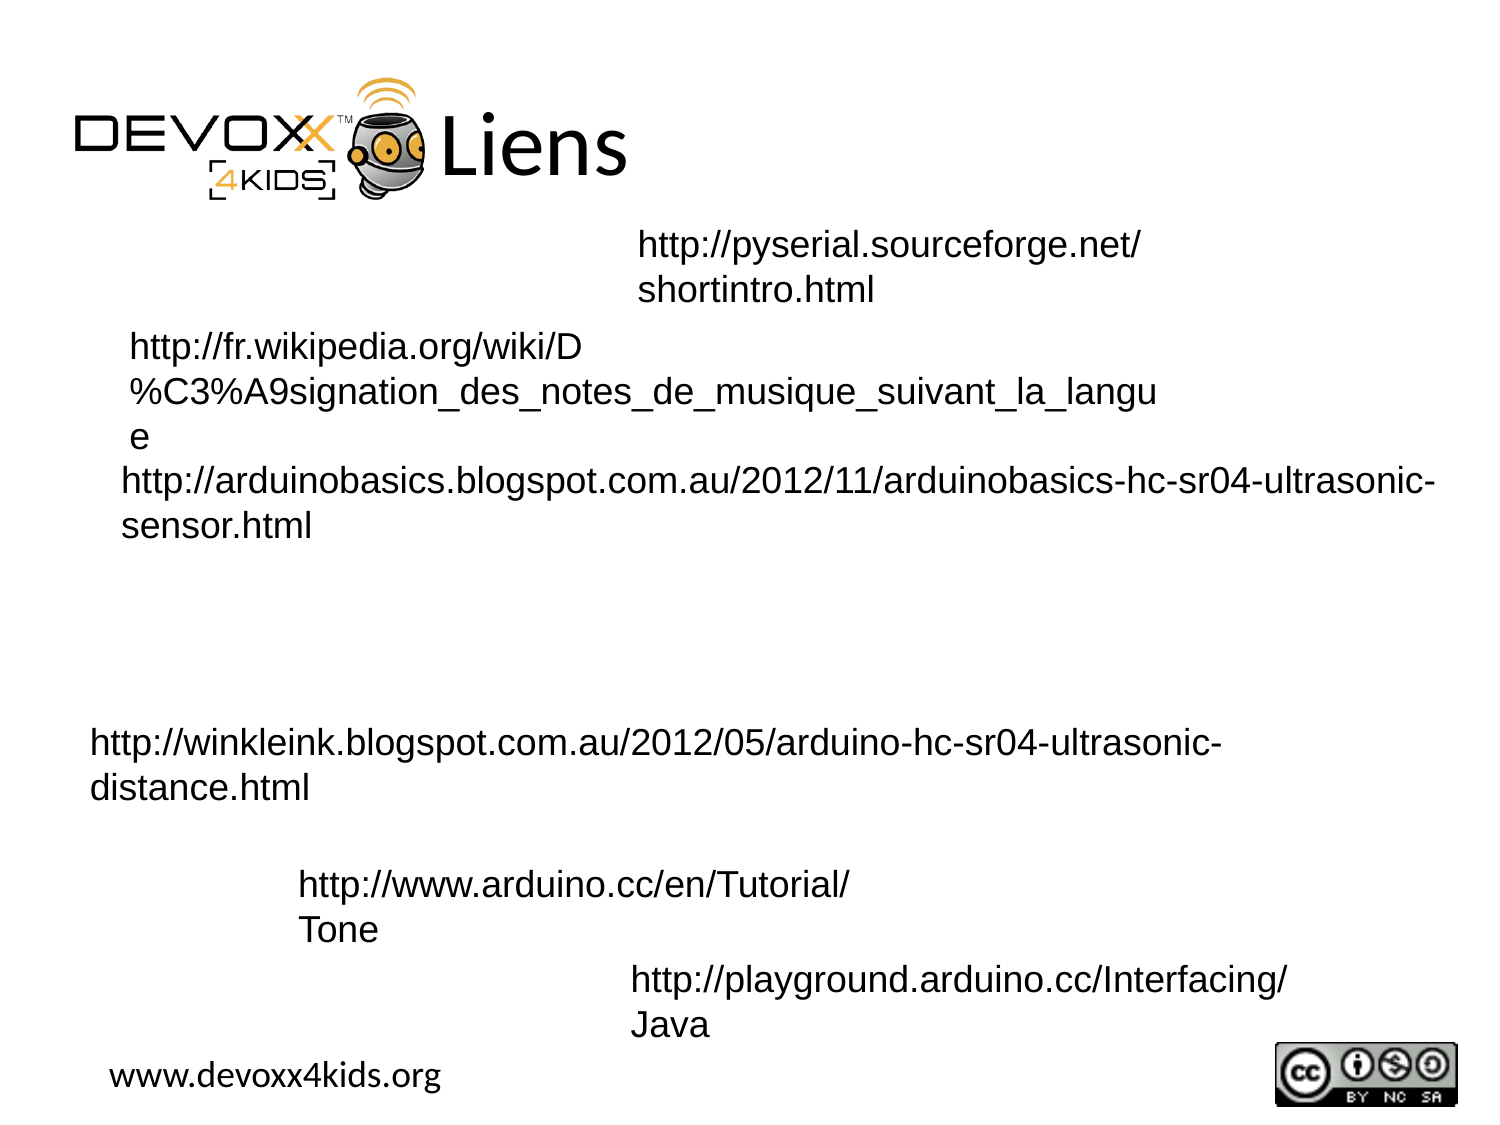

Liens
http://pyserial.sourceforge.net/shortintro.html

http://fr.wikipedia.org/wiki/D%C3%A9signation_des_notes_de_musique_suivant_la_langue
http://arduinobasics.blogspot.com.au/2012/11/arduinobasics-hc-sr04-ultrasonic-sensor.html
http://winkleink.blogspot.com.au/2012/05/arduino-hc-sr04-ultrasonic-distance.html
http://www.arduino.cc/en/Tutorial/Tone
http://playground.arduino.cc/Interfacing/Java